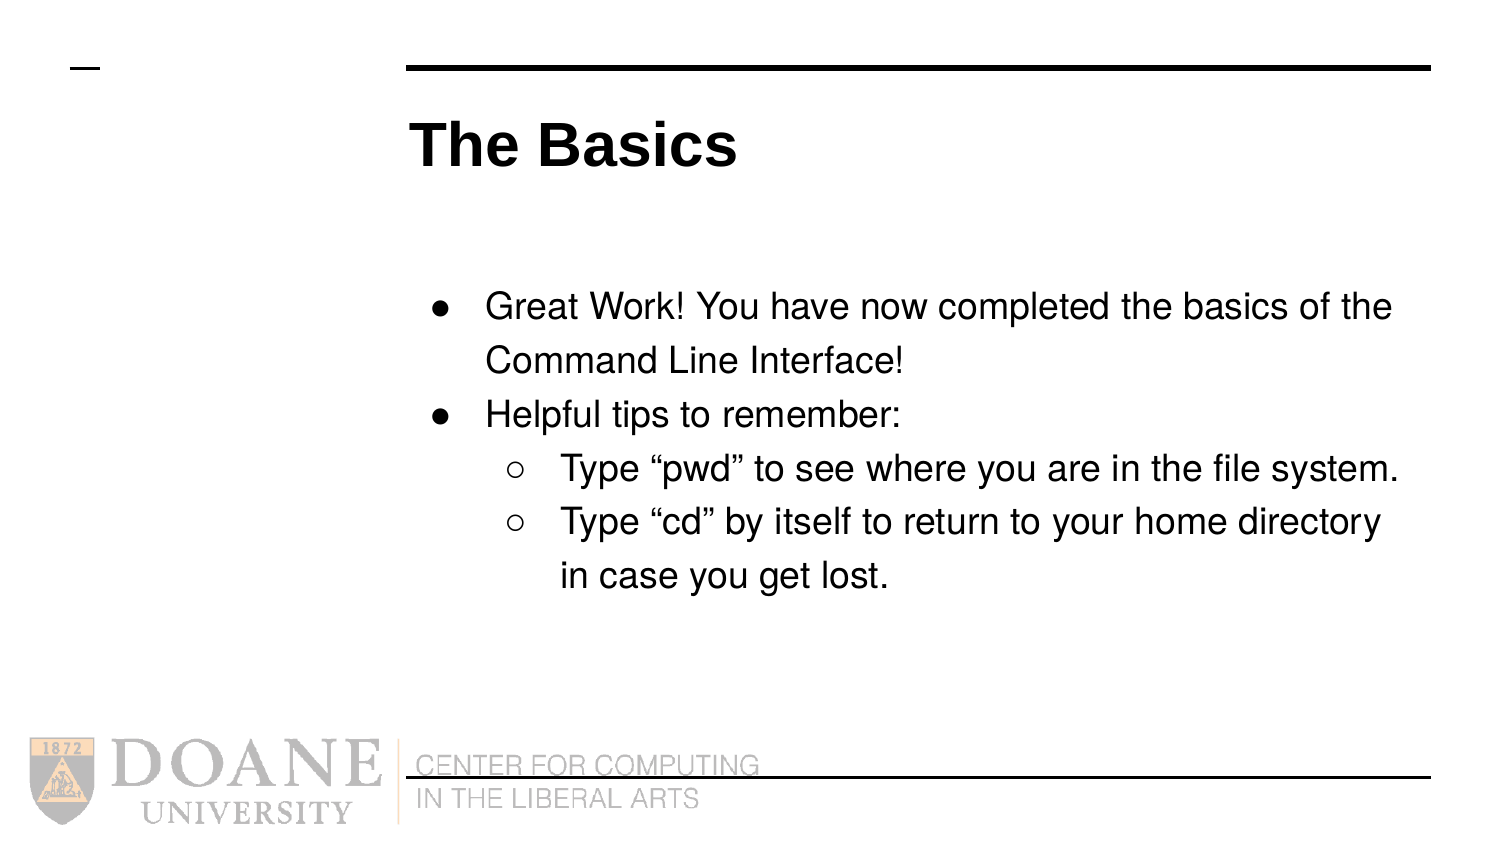

# The Basics
Great Work! You have now completed the basics of the Command Line Interface!
Helpful tips to remember:
Type “pwd” to see where you are in the file system.
Type “cd” by itself to return to your home directory in case you get lost.